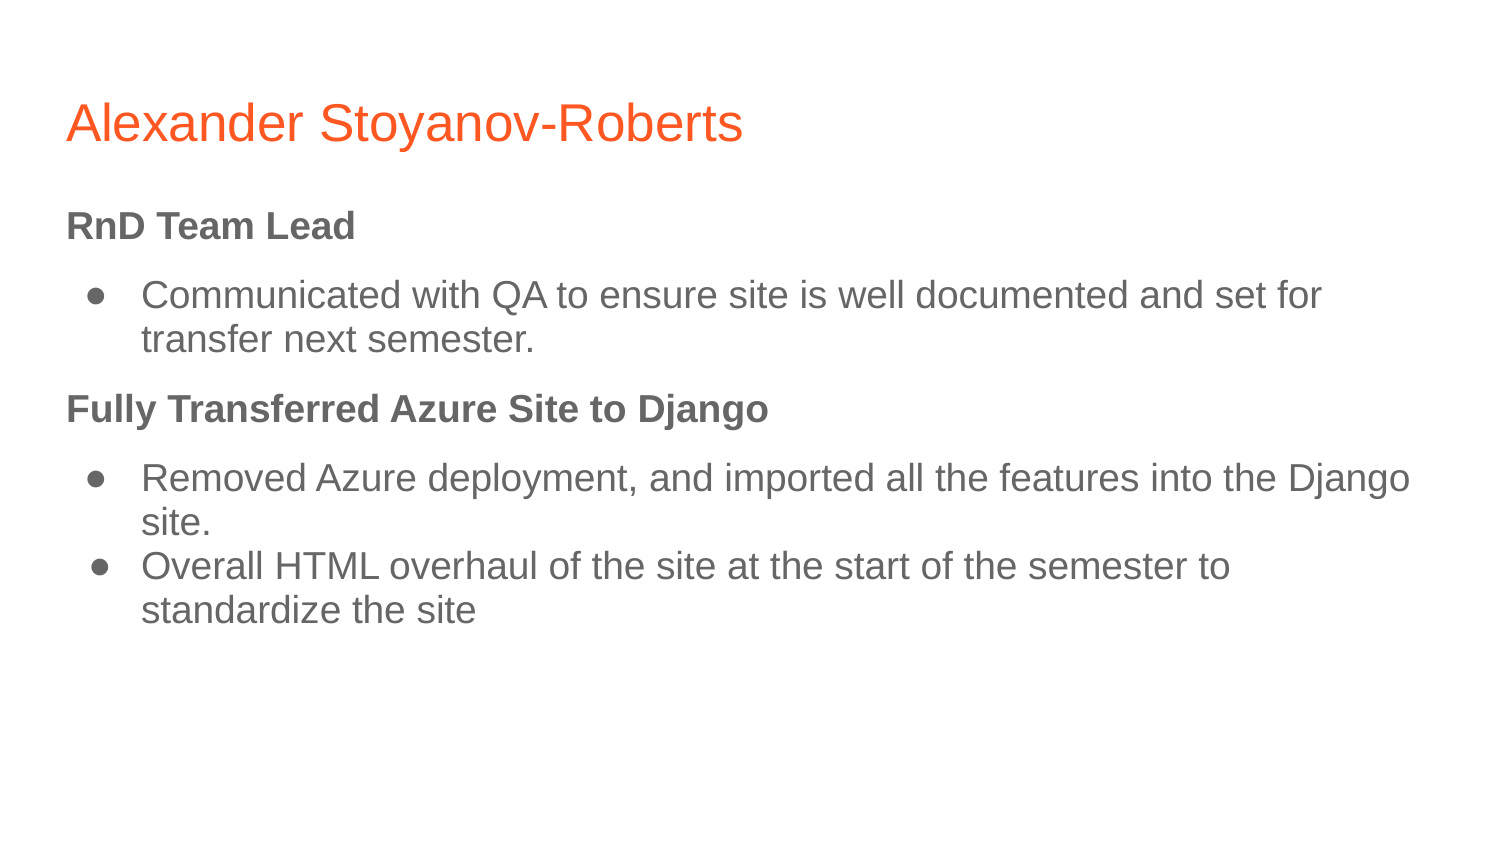

# Alexander Stoyanov-Roberts
RnD Team Lead
Communicated with QA to ensure site is well documented and set for transfer next semester.
Fully Transferred Azure Site to Django
Removed Azure deployment, and imported all the features into the Django site.
Overall HTML overhaul of the site at the start of the semester to standardize the site